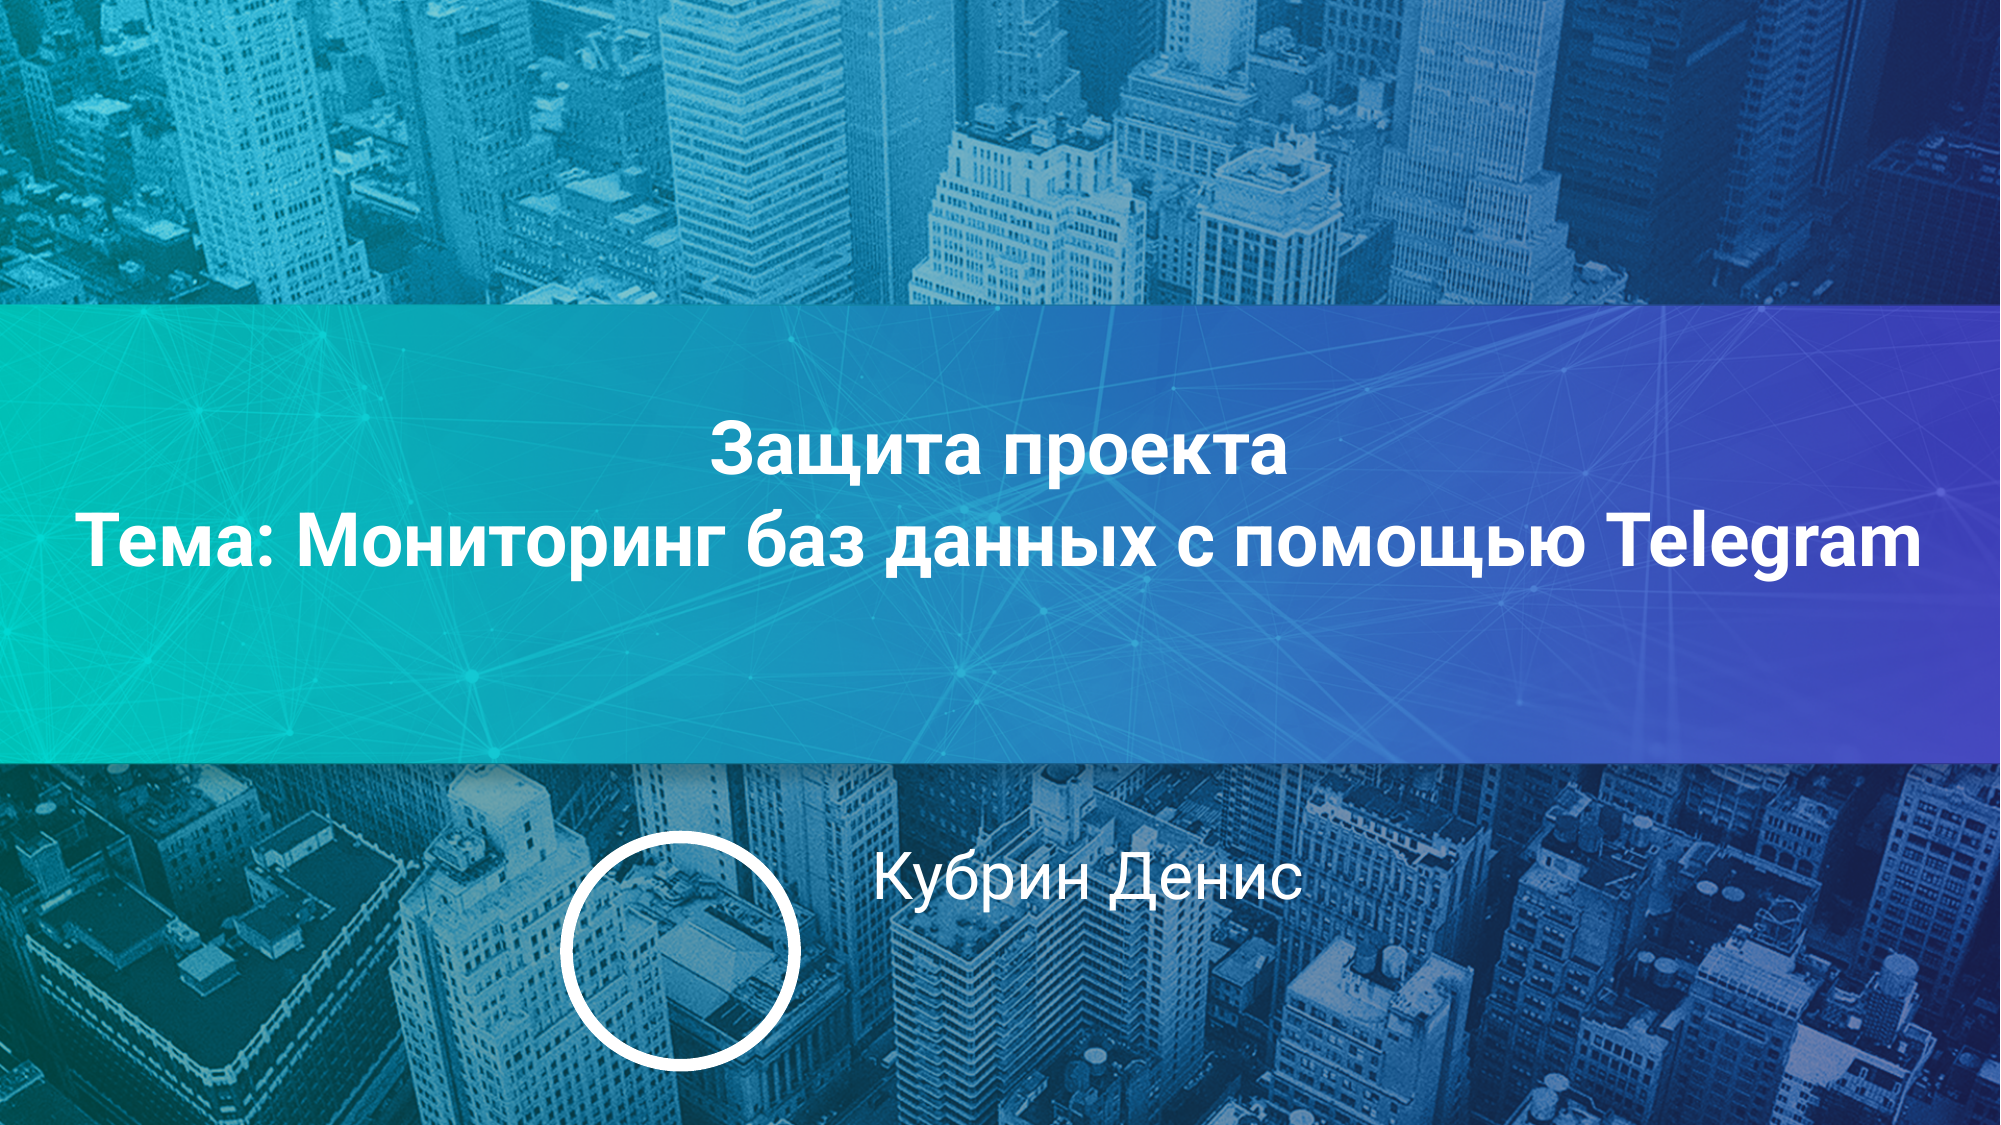

Защита проекта
Тема: Мониторинг баз данных с помощью Telegram

Кубрин Денис